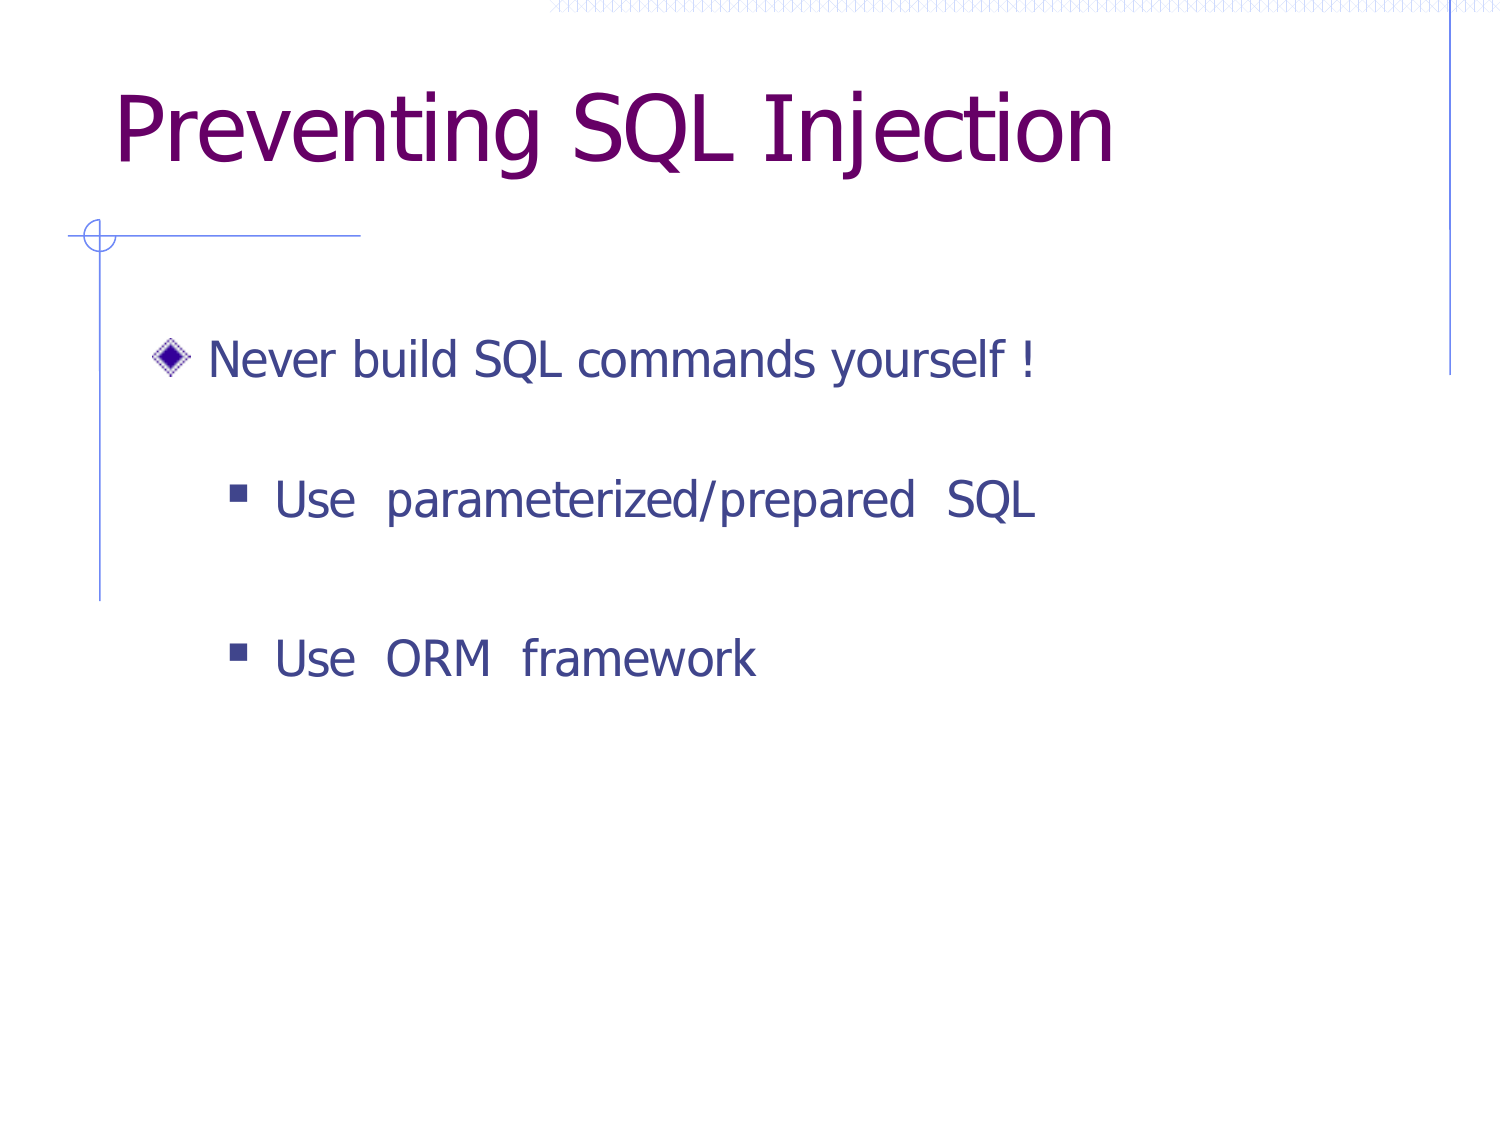

# Preventing SQL Injection

Never build SQL commands yourself !

Use  parameterized/prepared  SQL

Use  ORM  framework